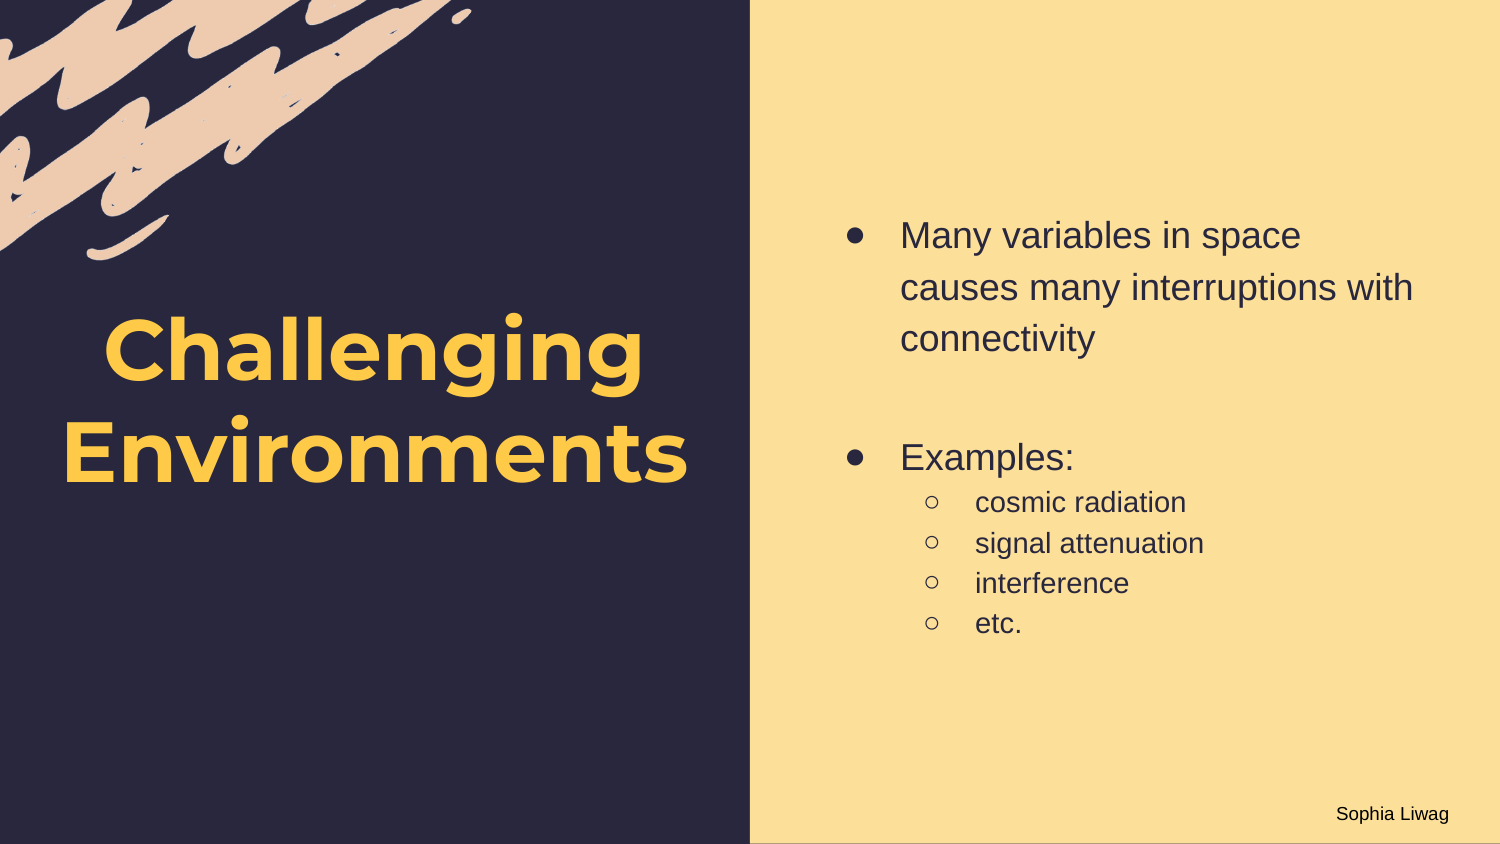

# Challenging Environments
Many variables in space causes many interruptions with connectivity

Examples:
cosmic radiation
signal attenuation
interference
etc.
Sophia Liwag